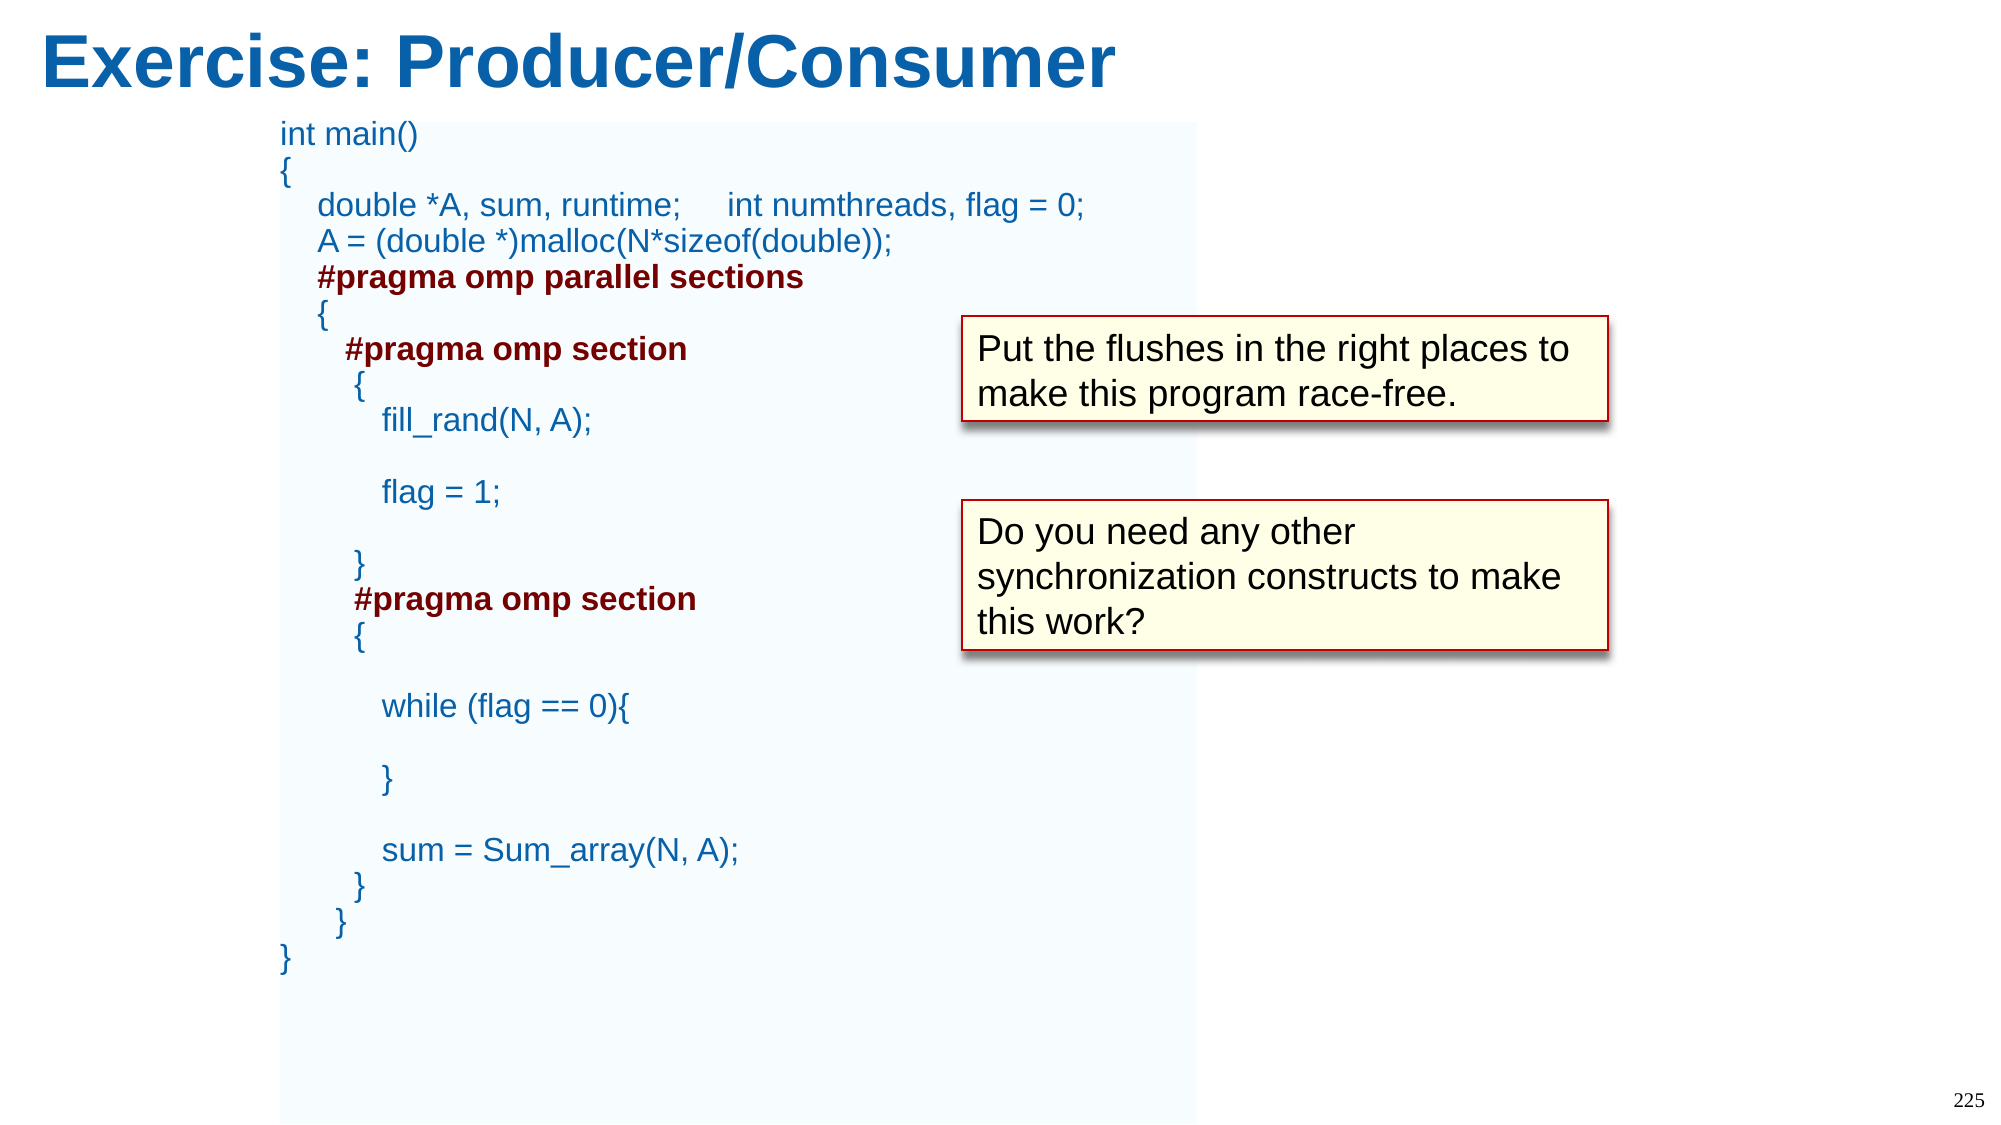

# Exercise: Producer/Consumer
int main()
{
    double *A, sum, runtime;     int numthreads, flag = 0;
    A = (double *)malloc(N*sizeof(double));
    #pragma omp parallel sections
    {
       #pragma omp section
        {
           fill_rand(N, A);

           flag = 1;

        }
        #pragma omp section
        {

           while (flag == 0){

           }

           sum = Sum_array(N, A);
        }
      }
}
Put the flushes in the right places to make this program race-free.
Do you need any other synchronization constructs to make this work?
225